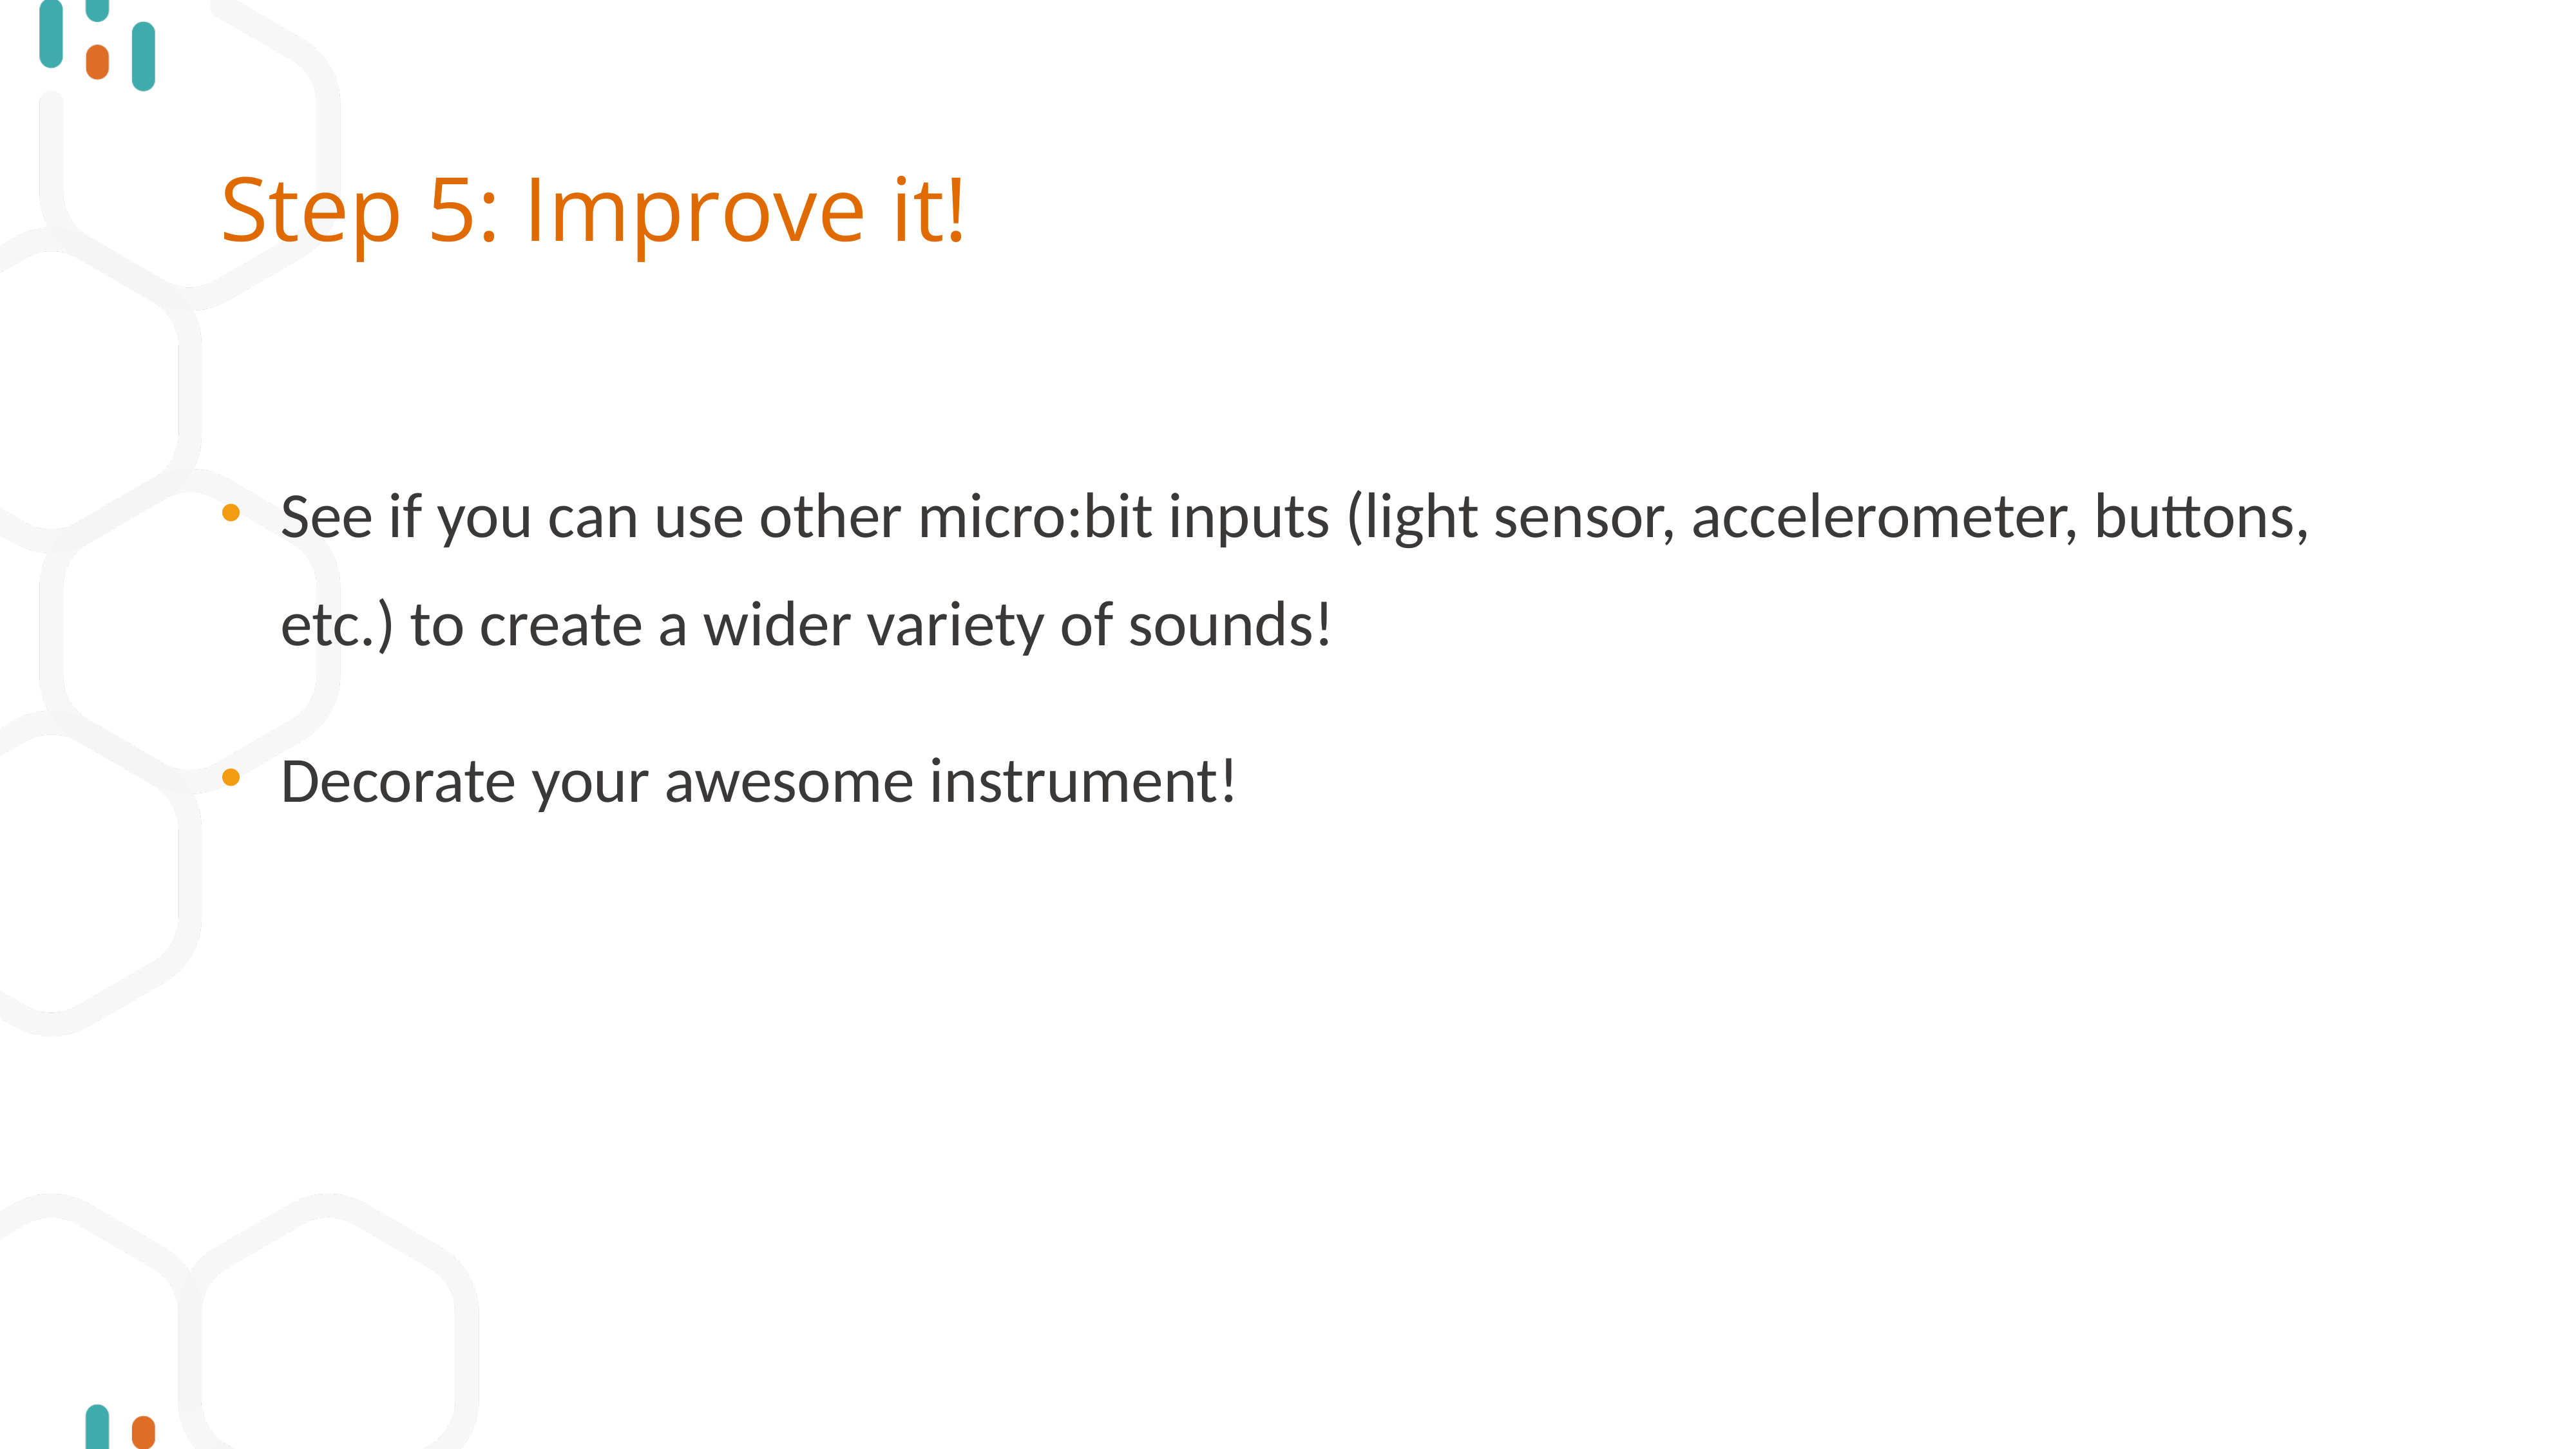

# Step 5: Improve it!

See if you can use other micro:bit inputs (light sensor, accelerometer, buttons, etc.) to create a wider variety of sounds!
Decorate your awesome instrument!